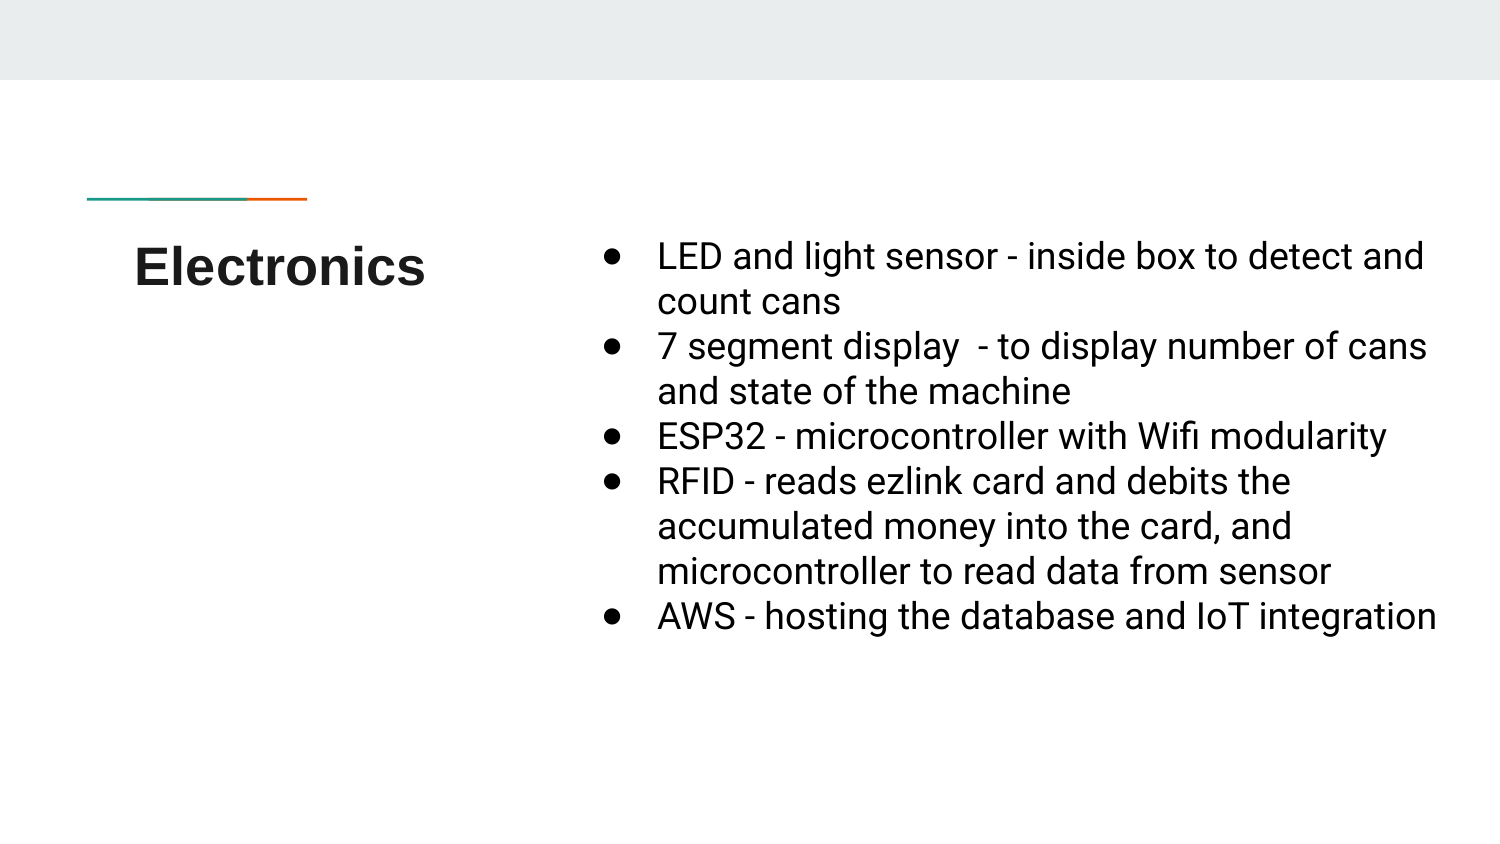

LED and light sensor - inside box to detect and count cans
7 segment display  - to display number of cans and state of the machine
ESP32 - microcontroller with Wifi modularity
RFID - reads ezlink card and debits the accumulated money into the card, and microcontroller to read data from sensor
AWS - hosting the database and IoT integration
# Electronics